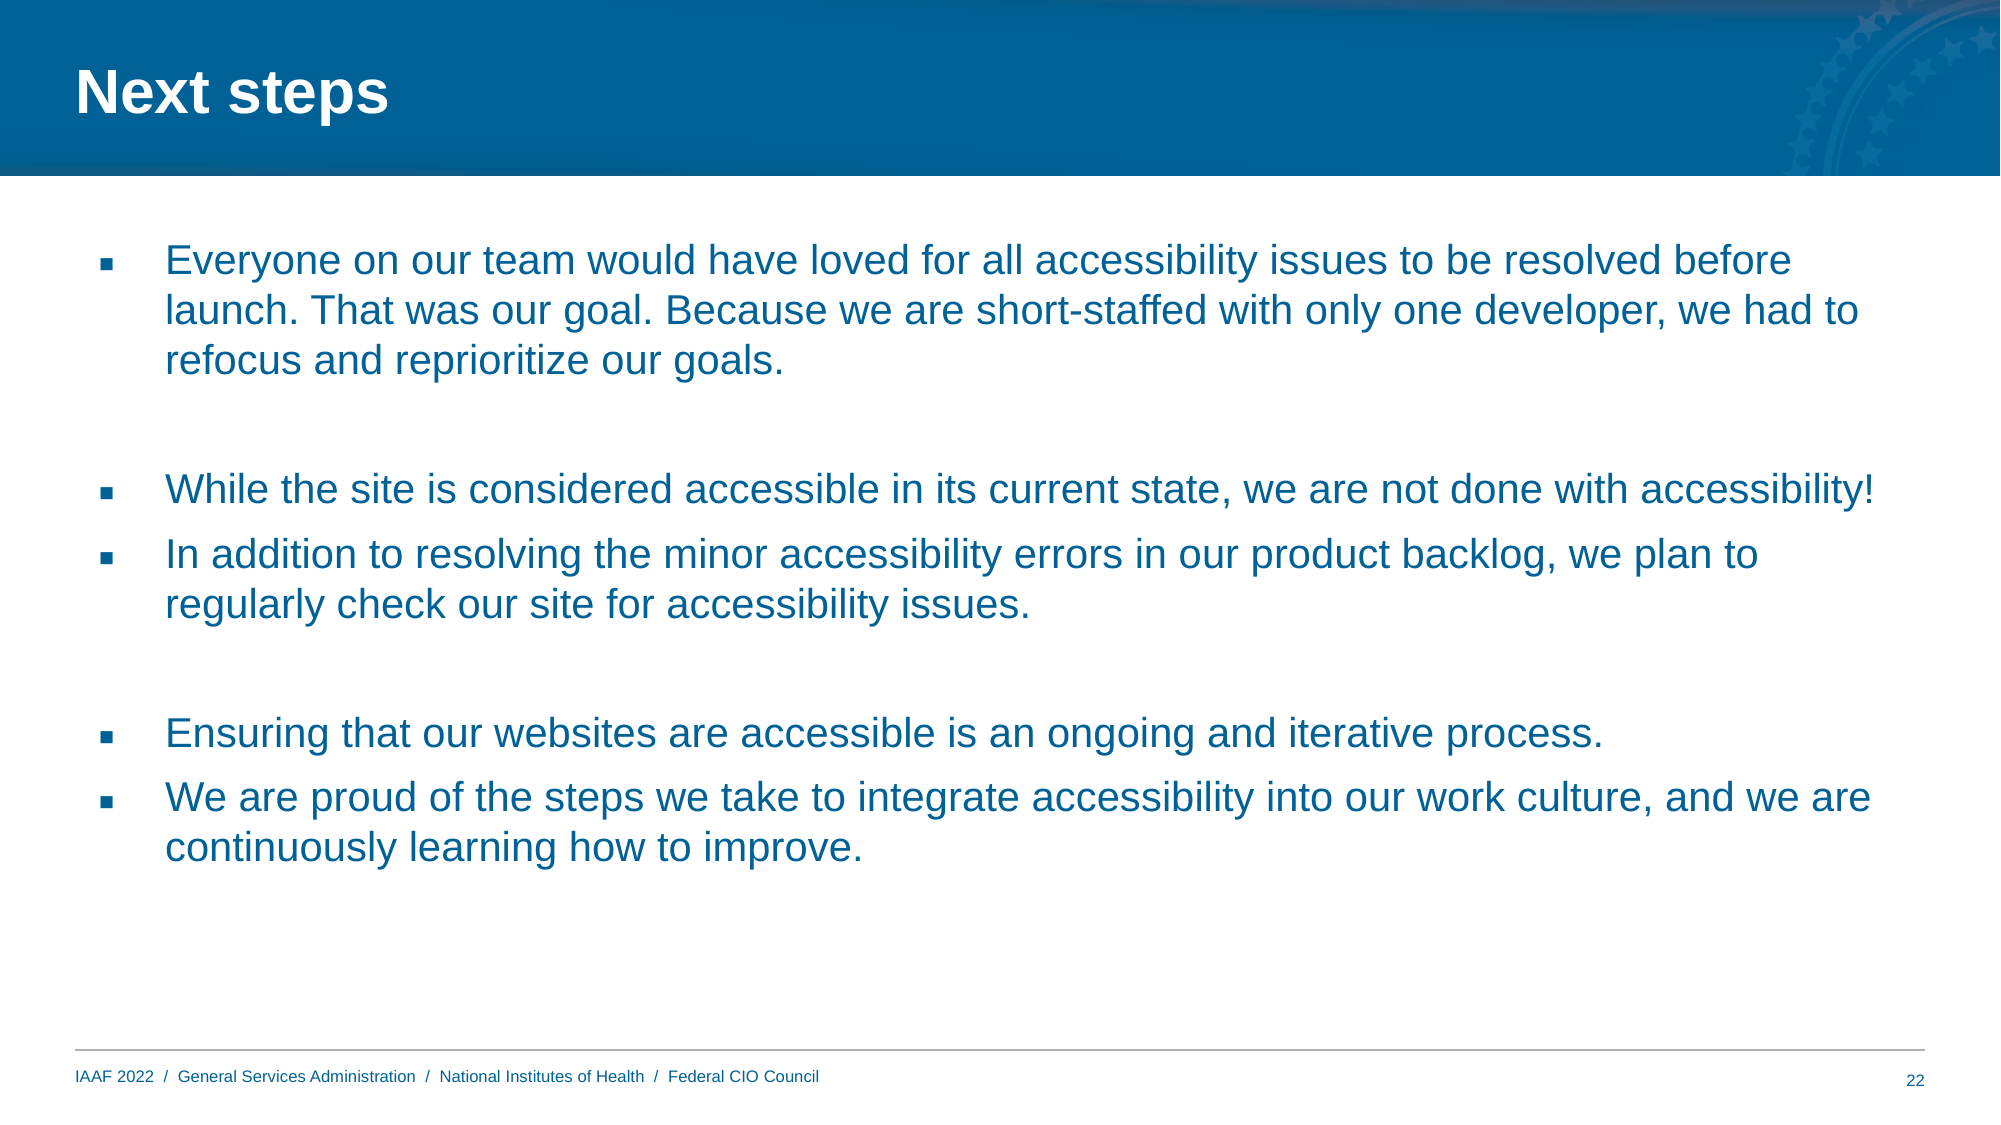

# Next steps
Everyone on our team would have loved for all accessibility issues to be resolved before launch. That was our goal. Because we are short-staffed with only one developer, we had to refocus and reprioritize our goals.

While the site is considered accessible in its current state, we are not done with accessibility!
In addition to resolving the minor accessibility errors in our product backlog, we plan to regularly check our site for accessibility issues.

Ensuring that our websites are accessible is an ongoing and iterative process.
We are proud of the steps we take to integrate accessibility into our work culture, and we are continuously learning how to improve.

22